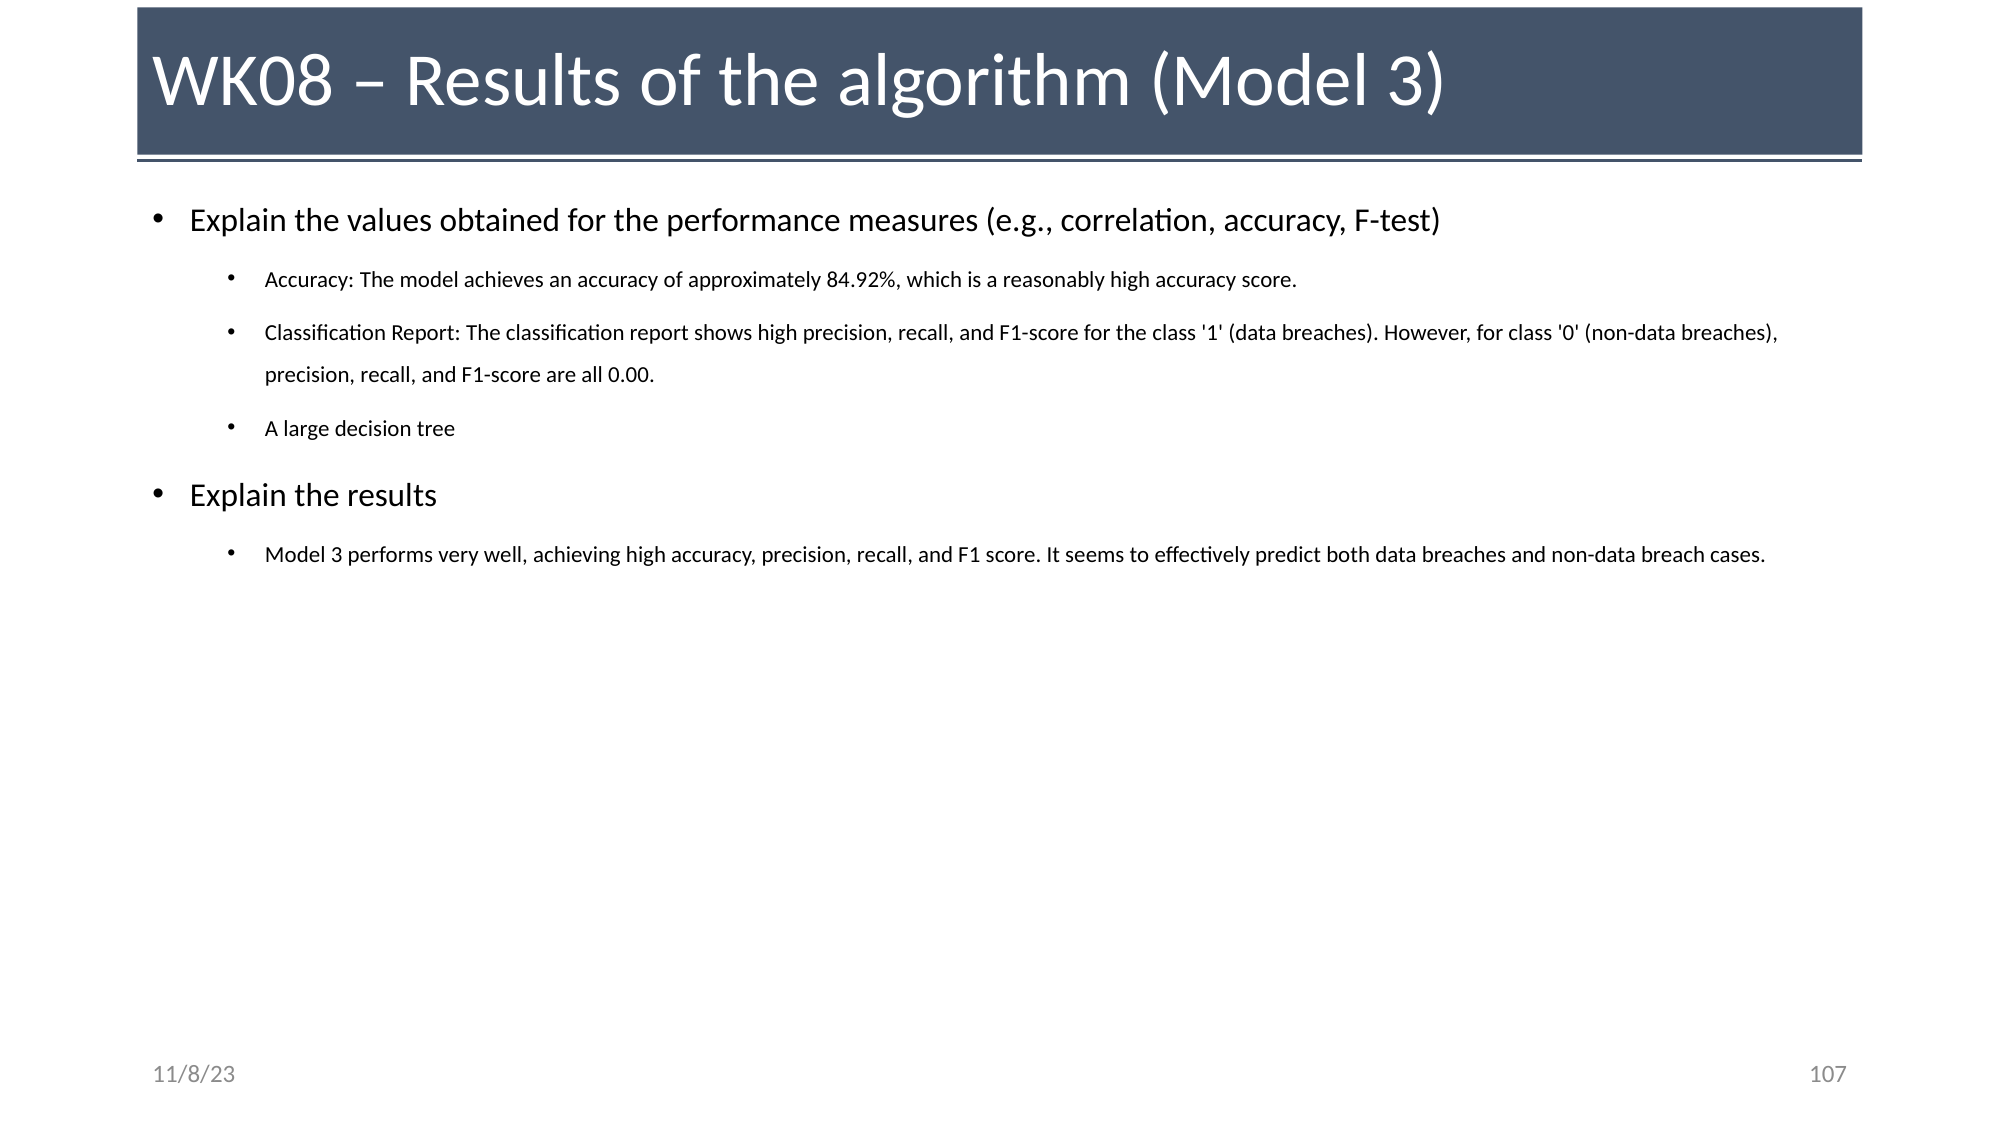

# WK08 – Results of the algorithm (Model 3)
Explain the values obtained for the performance measures (e.g., correlation, accuracy, F-test)
Accuracy: The model achieves an accuracy of approximately 84.92%, which is a reasonably high accuracy score.
Classification Report: The classification report shows high precision, recall, and F1-score for the class '1' (data breaches). However, for class '0' (non-data breaches), precision, recall, and F1-score are all 0.00.
A large decision tree
Explain the results
Model 3 performs very well, achieving high accuracy, precision, recall, and F1 score. It seems to effectively predict both data breaches and non-data breach cases.

11/8/23
107